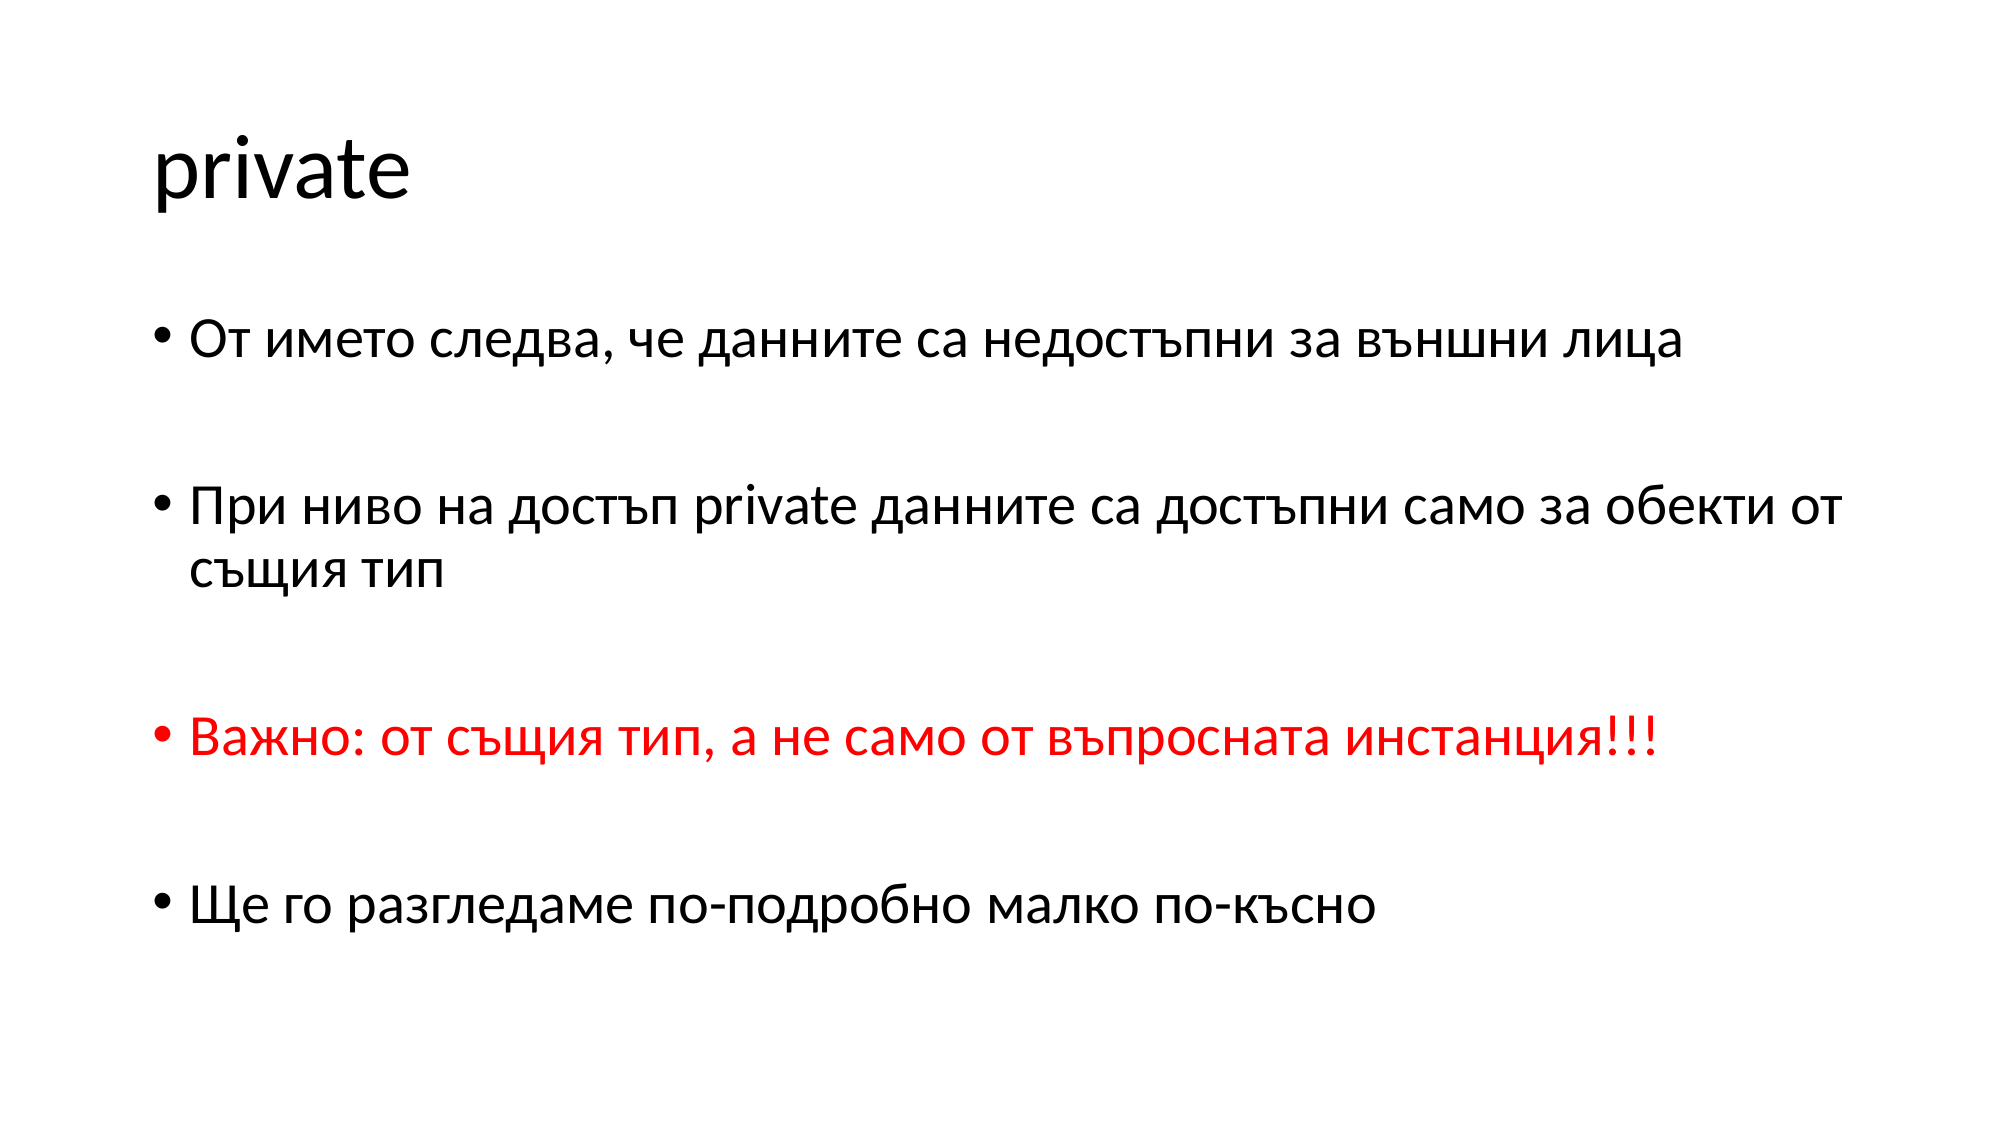

# private
От името следва, че данните са недостъпни за външни лица

При ниво на достъп private данните са достъпни само за обекти от същия тип

Важно: от същия тип, а не само от въпросната инстанция!!!

Ще го разгледаме по-подробно малко по-късно